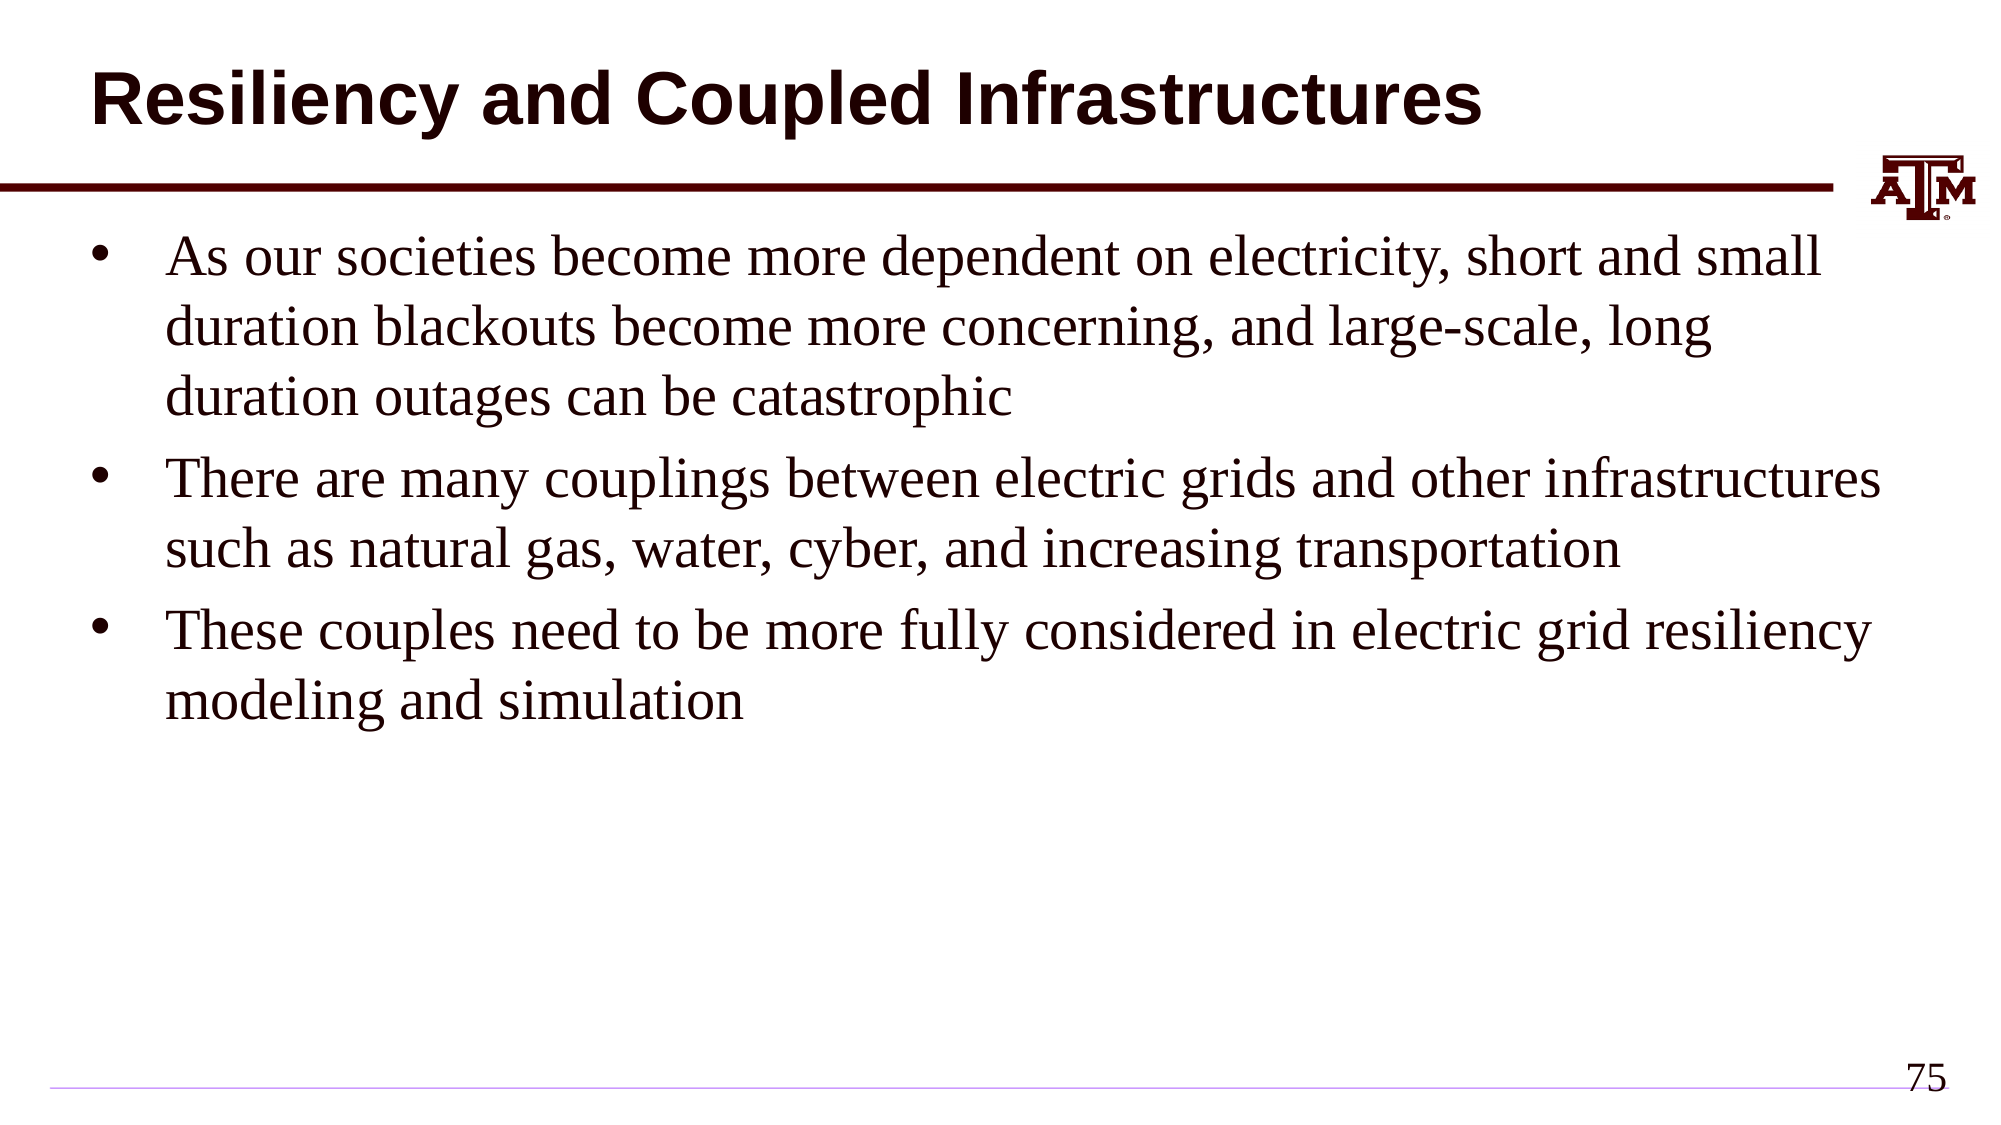

# Resiliency and Coupled Infrastructures
As our societies become more dependent on electricity, short and small duration blackouts become more concerning, and large-scale, long duration outages can be catastrophic
There are many couplings between electric grids and other infrastructures such as natural gas, water, cyber, and increasing transportation
These couples need to be more fully considered in electric grid resiliency modeling and simulation

75
75